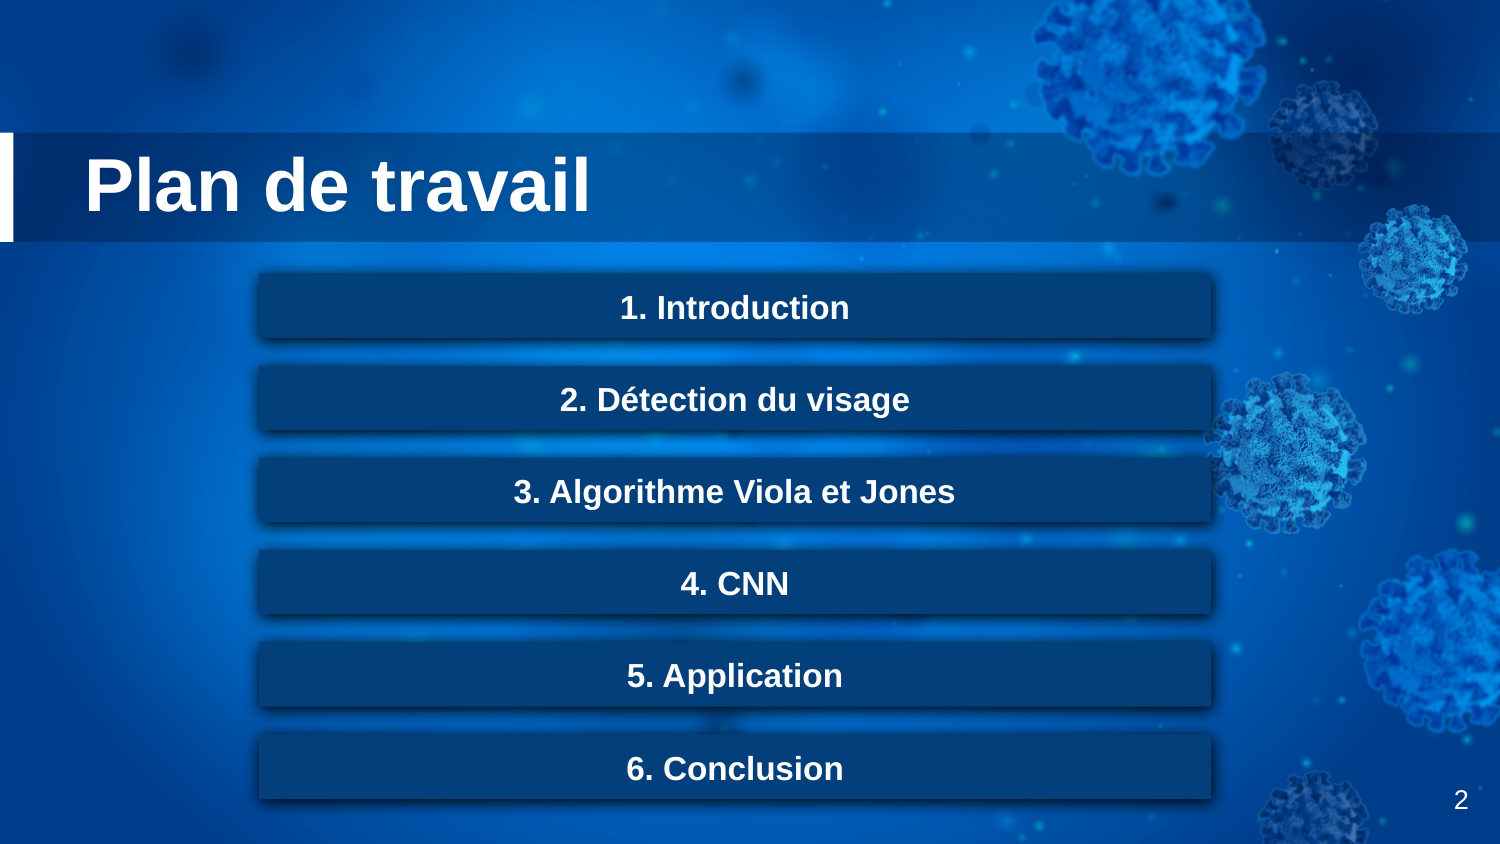

# Plan de travail
1. Introduction
2. Détection du visage
3. Algorithme Viola et Jones
4. CNN
5. Application
6. Conclusion
2